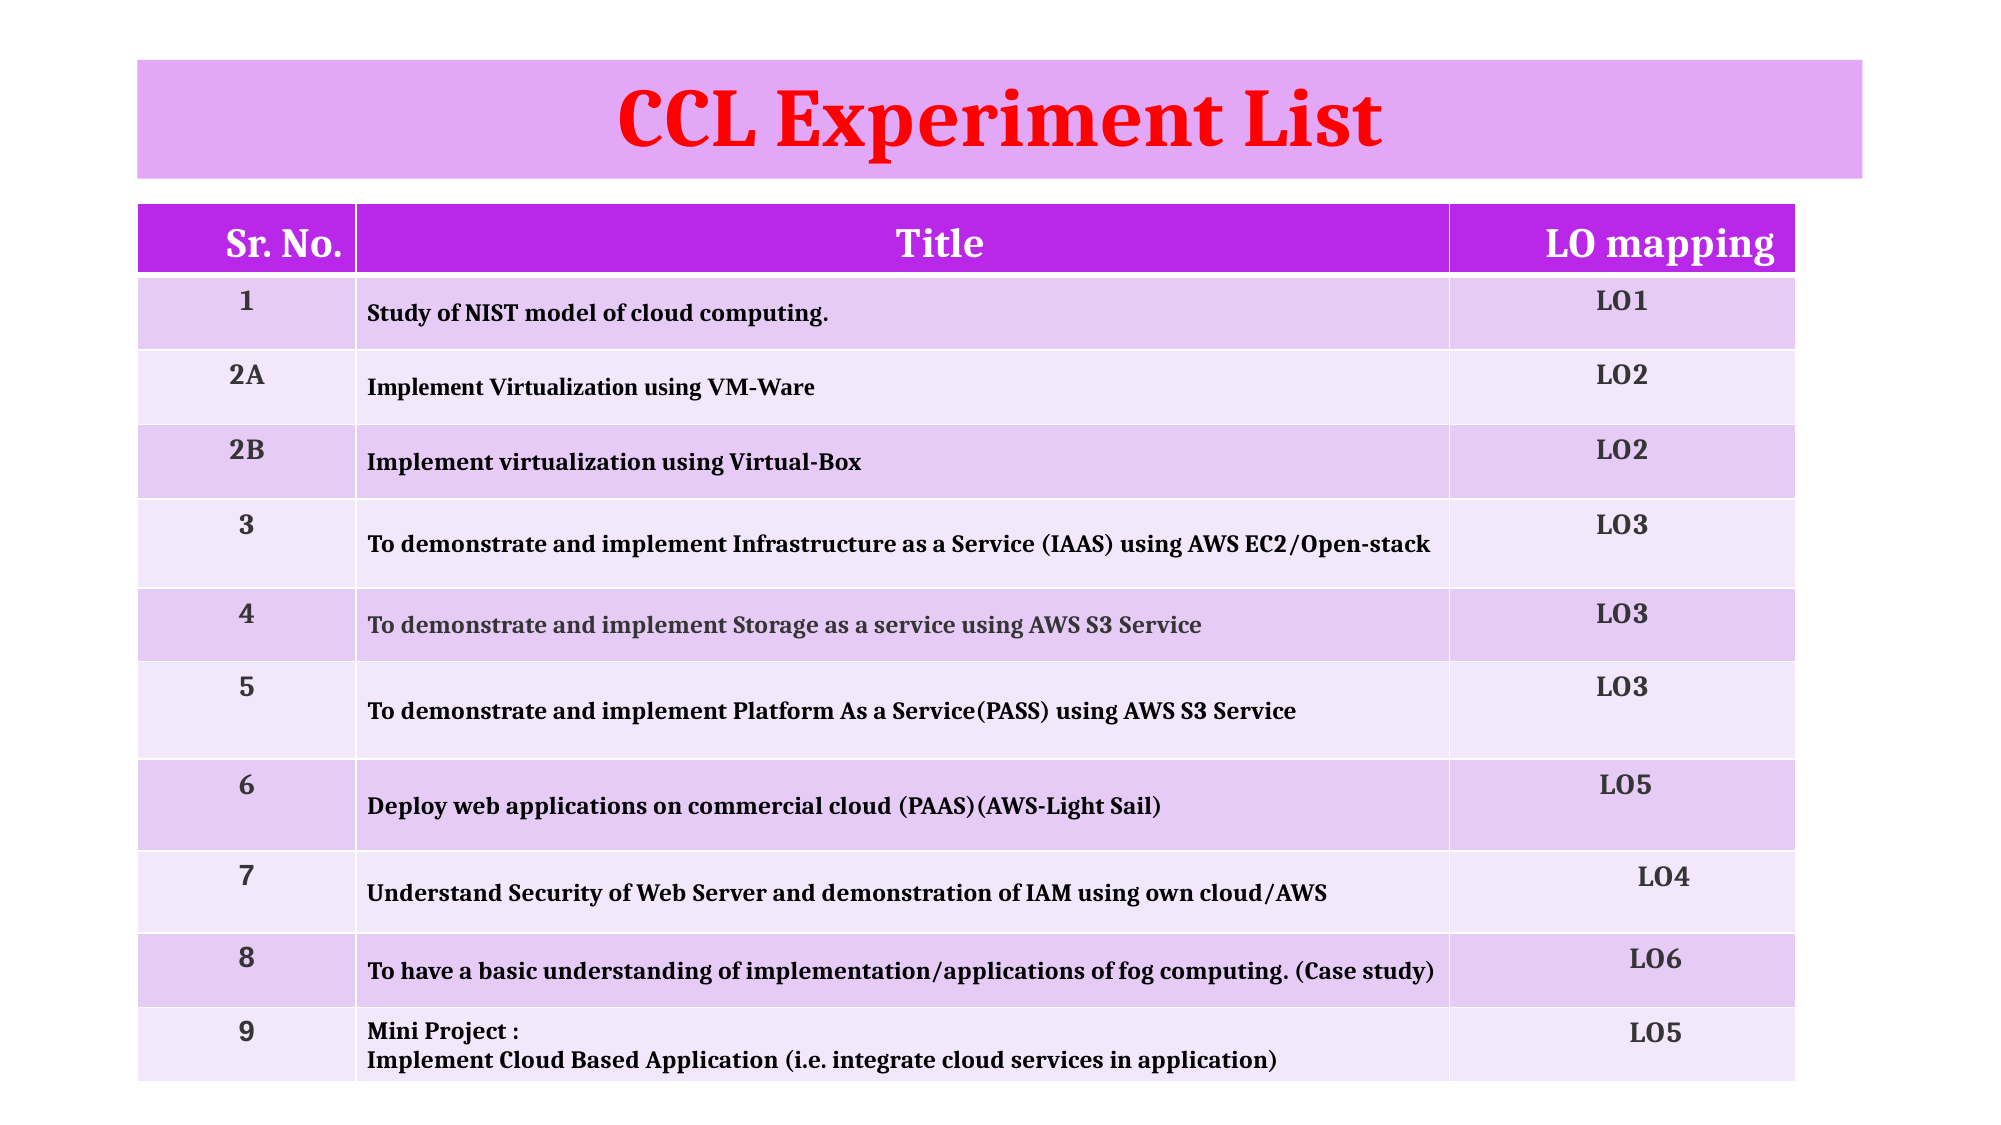

# CCL Experiment List
| Sr. No. | Title | LO mapping |
| --- | --- | --- |
| 1 | Study of NIST model of cloud computing. | LO1 |
| 2A | Implement Virtualization using VM-Ware | LO2 |
| 2B | Implement virtualization using Virtual-Box | LO2 |
| 3 | To demonstrate and implement Infrastructure as a Service (IAAS) using AWS EC2/Open-stack | LO3 |
| 4 | To demonstrate and implement Storage as a service using AWS S3 Service | LO3 |
| 5 | To demonstrate and implement Platform As a Service(PASS) using AWS S3 Service | LO3 |
| 6 | Deploy web applications on commercial cloud (PAAS)(AWS-Light Sail) | LO5 |
| 7 | Understand Security of Web Server and demonstration of IAM using own cloud/AWS | LO4 |
| 8 | To have a basic understanding of implementation/applications of fog computing. (Case study) | LO6 |
| 9 | Mini Project : Implement Cloud Based Application (i.e. integrate cloud services in application) | LO5 |